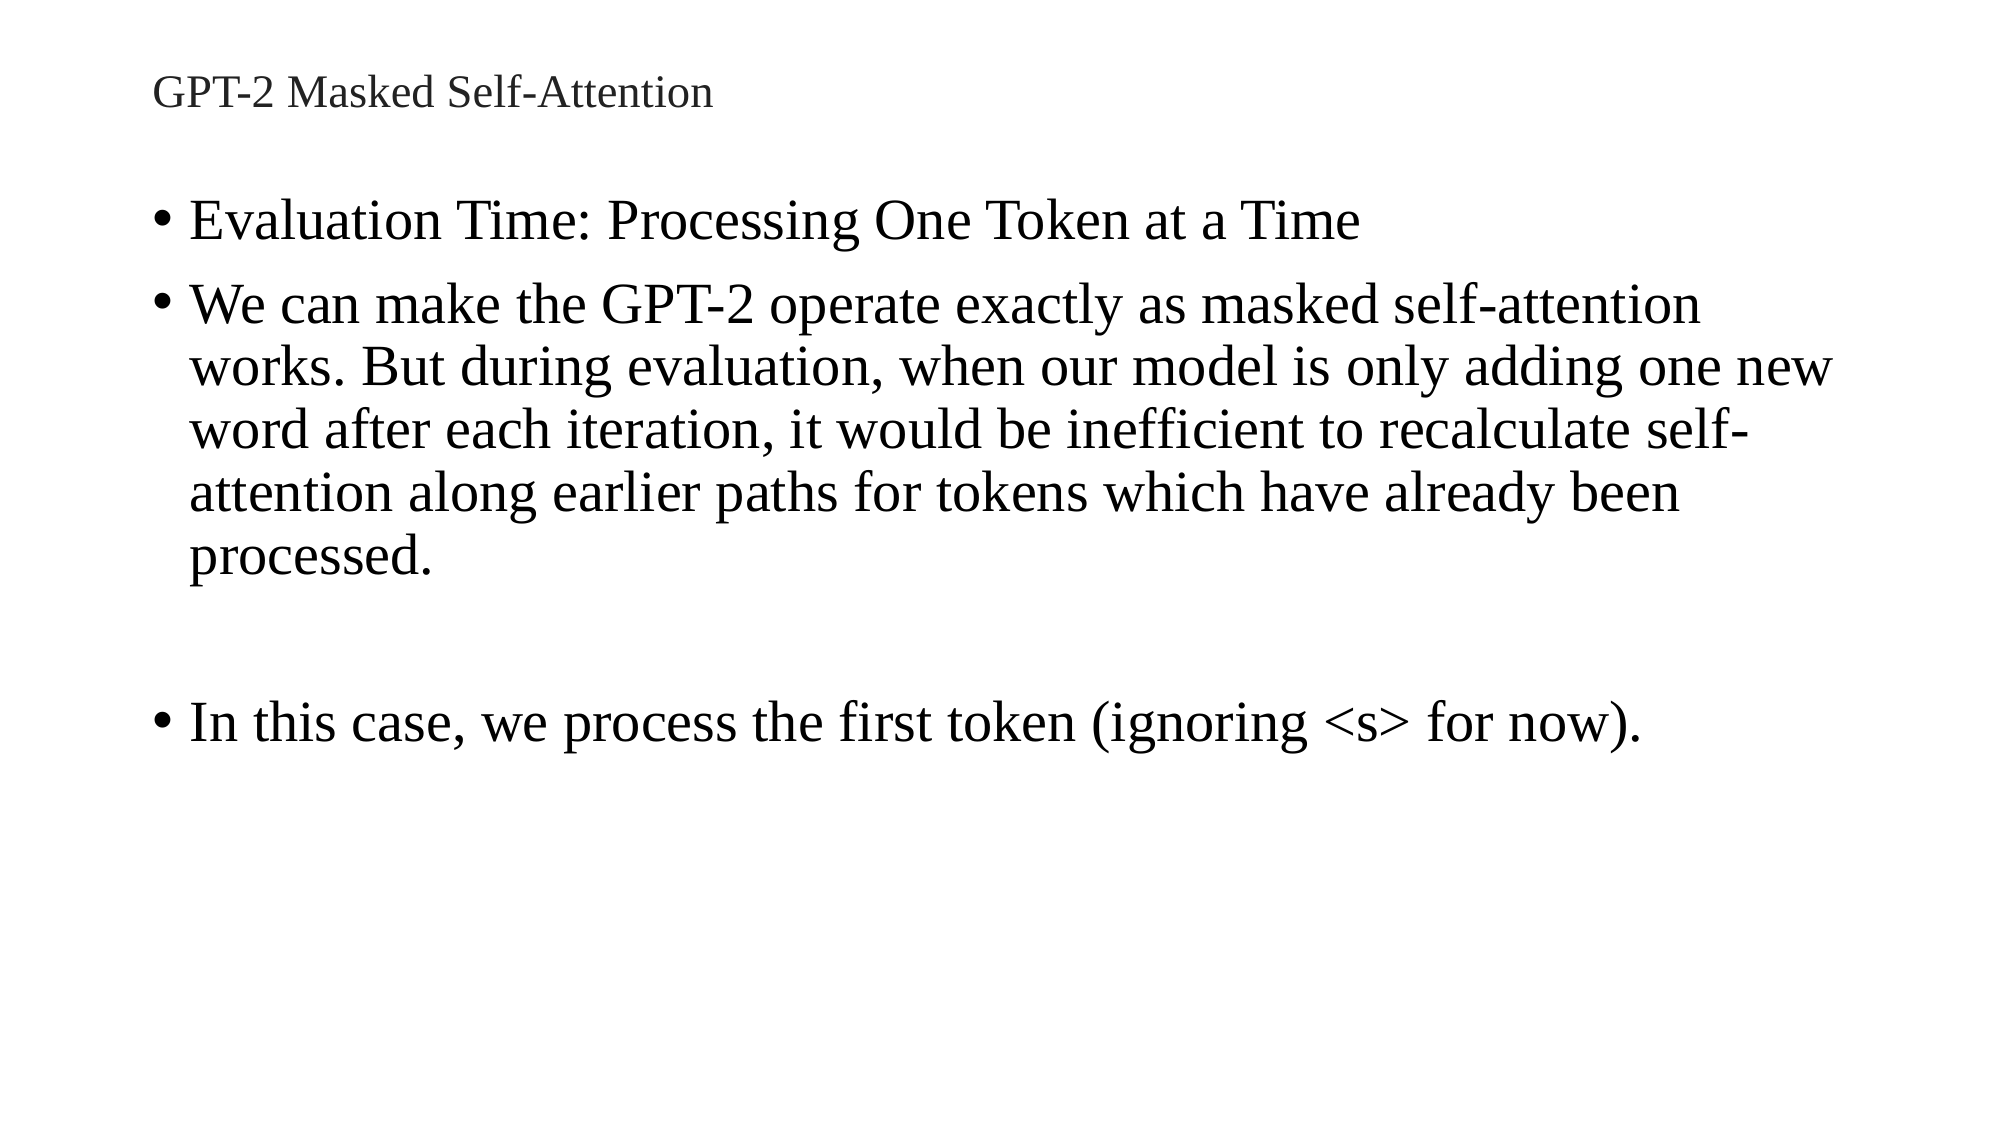

# GPT-2 Masked Self-Attention
Evaluation Time: Processing One Token at a Time
We can make the GPT-2 operate exactly as masked self-attention works. But during evaluation, when our model is only adding one new word after each iteration, it would be inefficient to recalculate self-attention along earlier paths for tokens which have already been processed.

In this case, we process the first token (ignoring <s> for now).